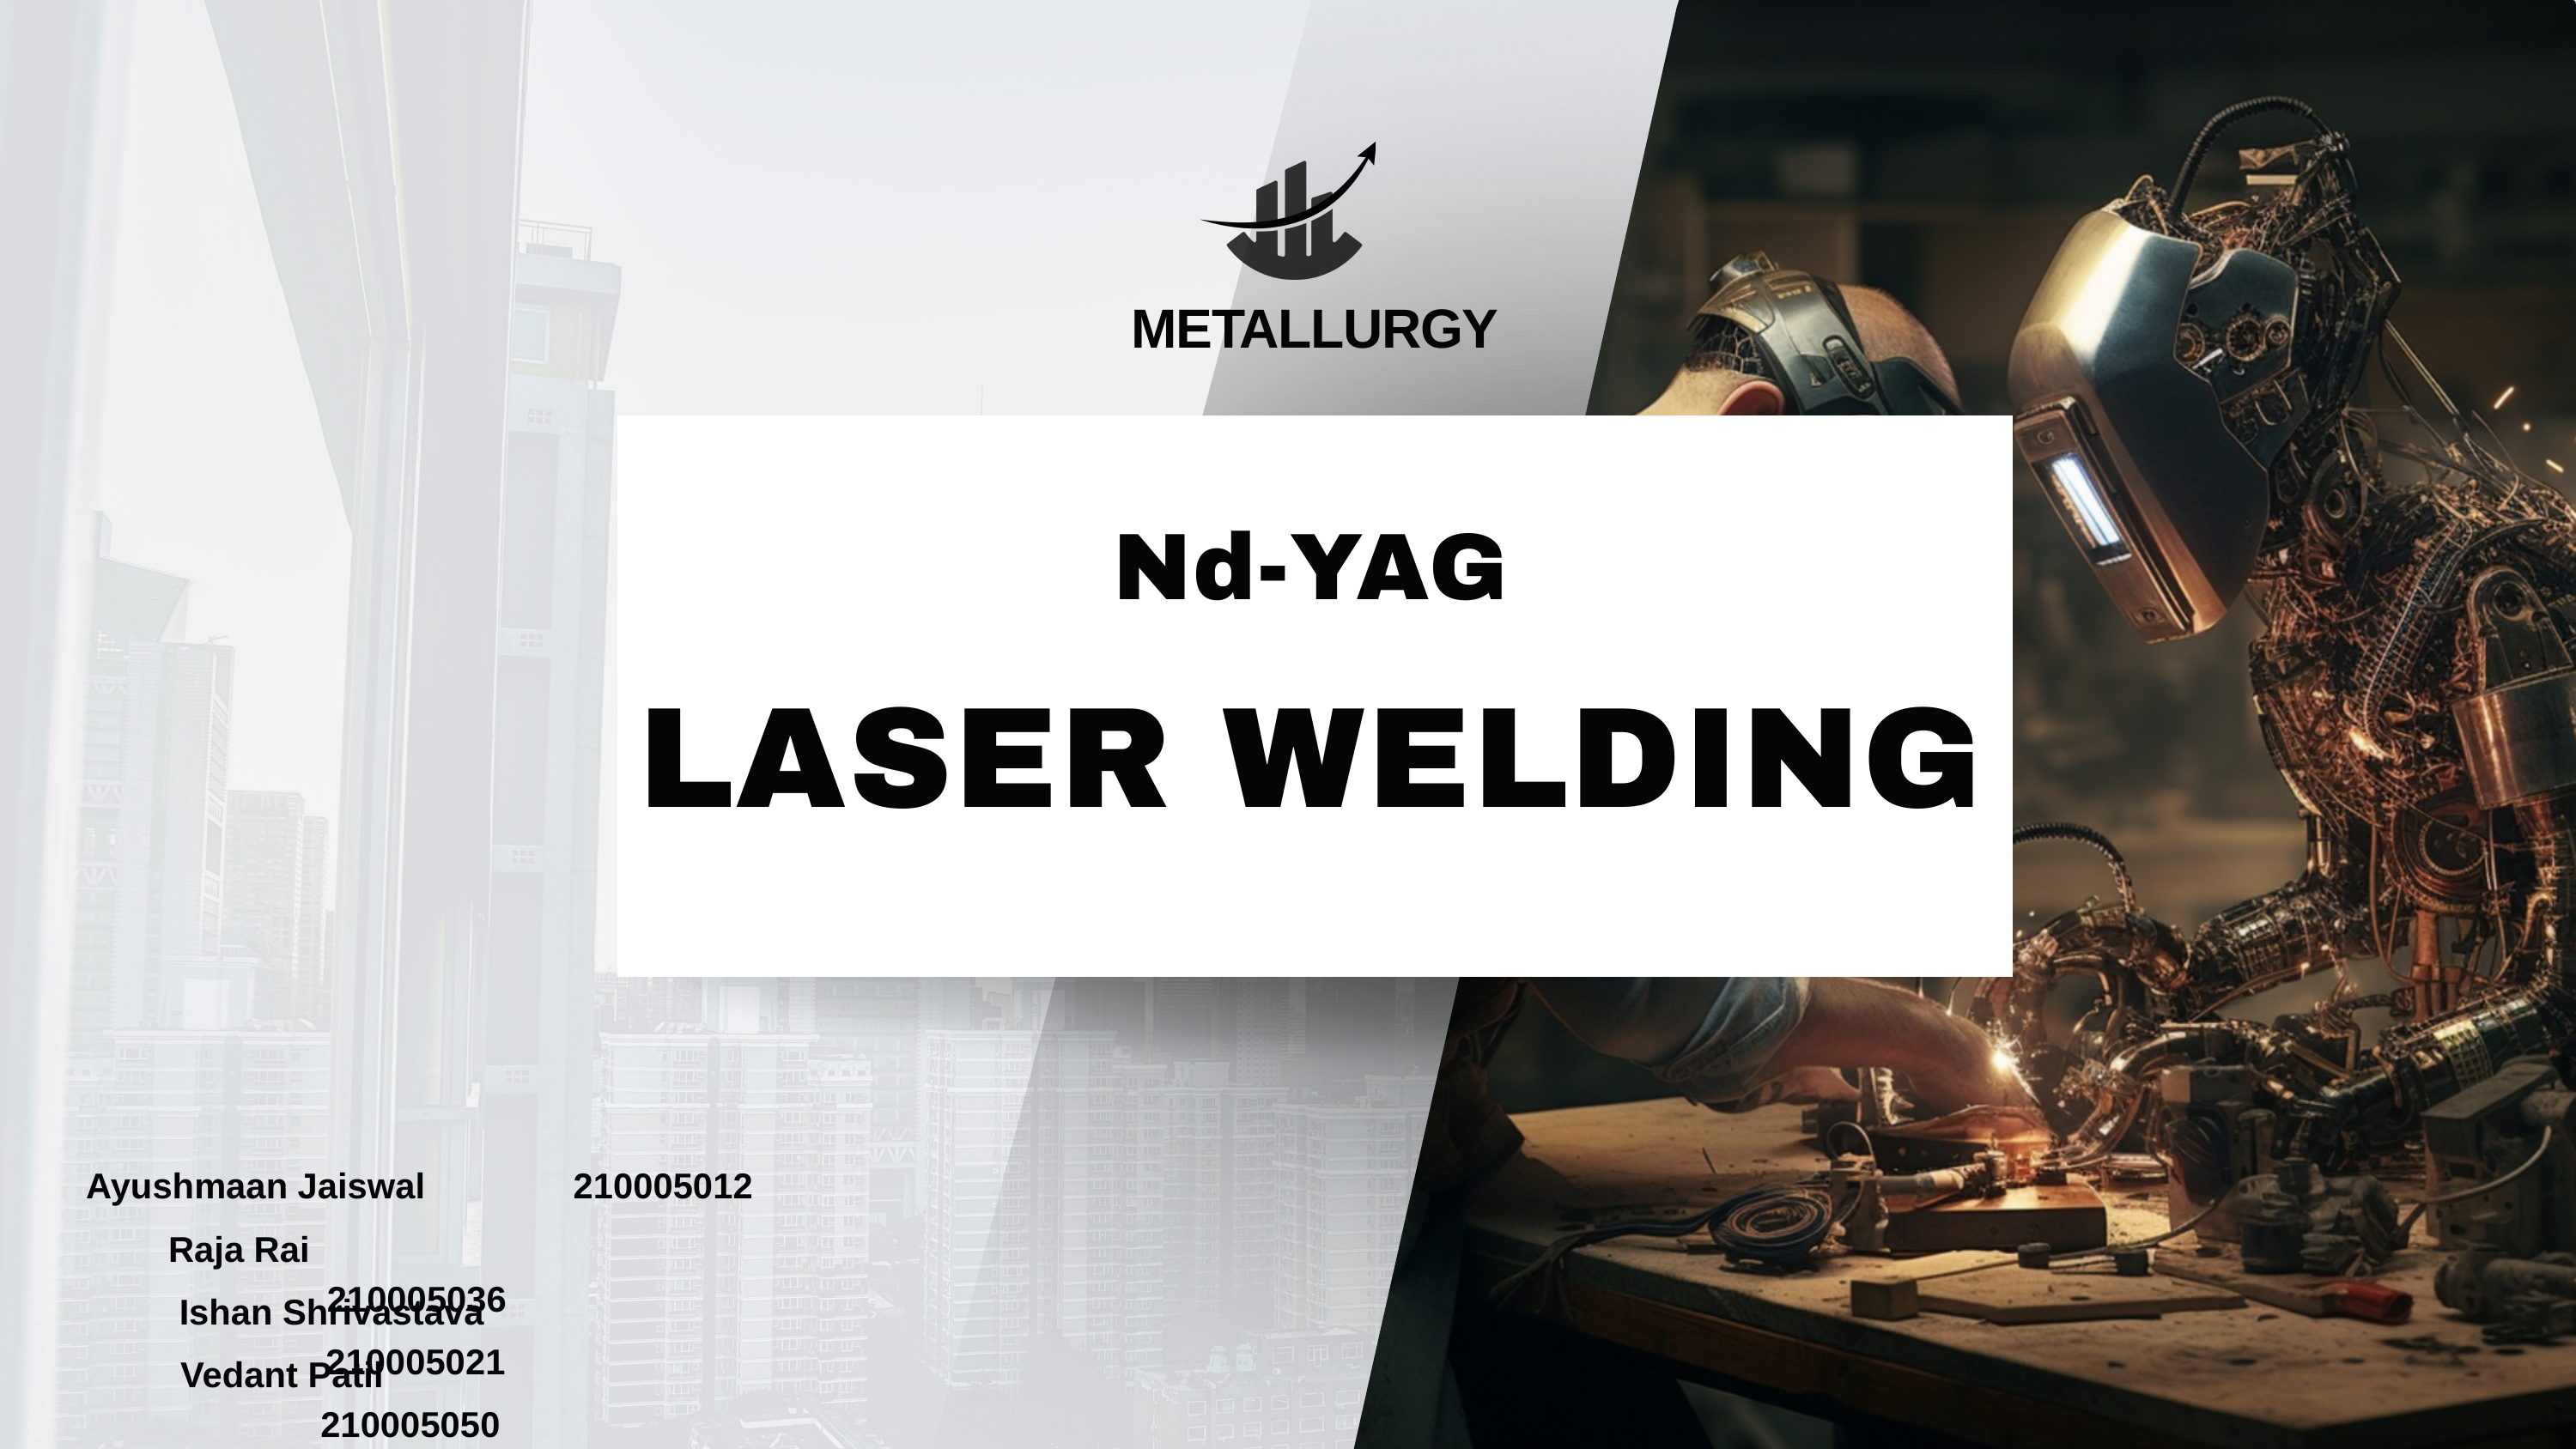

METALLURGY

Nd-YAG
LASER WELDING

Ayushmaan Jaiswal               210005012
Raja Rai                                     210005036
Ishan Shrivastava                  210005021
Vedant Patil                           210005050